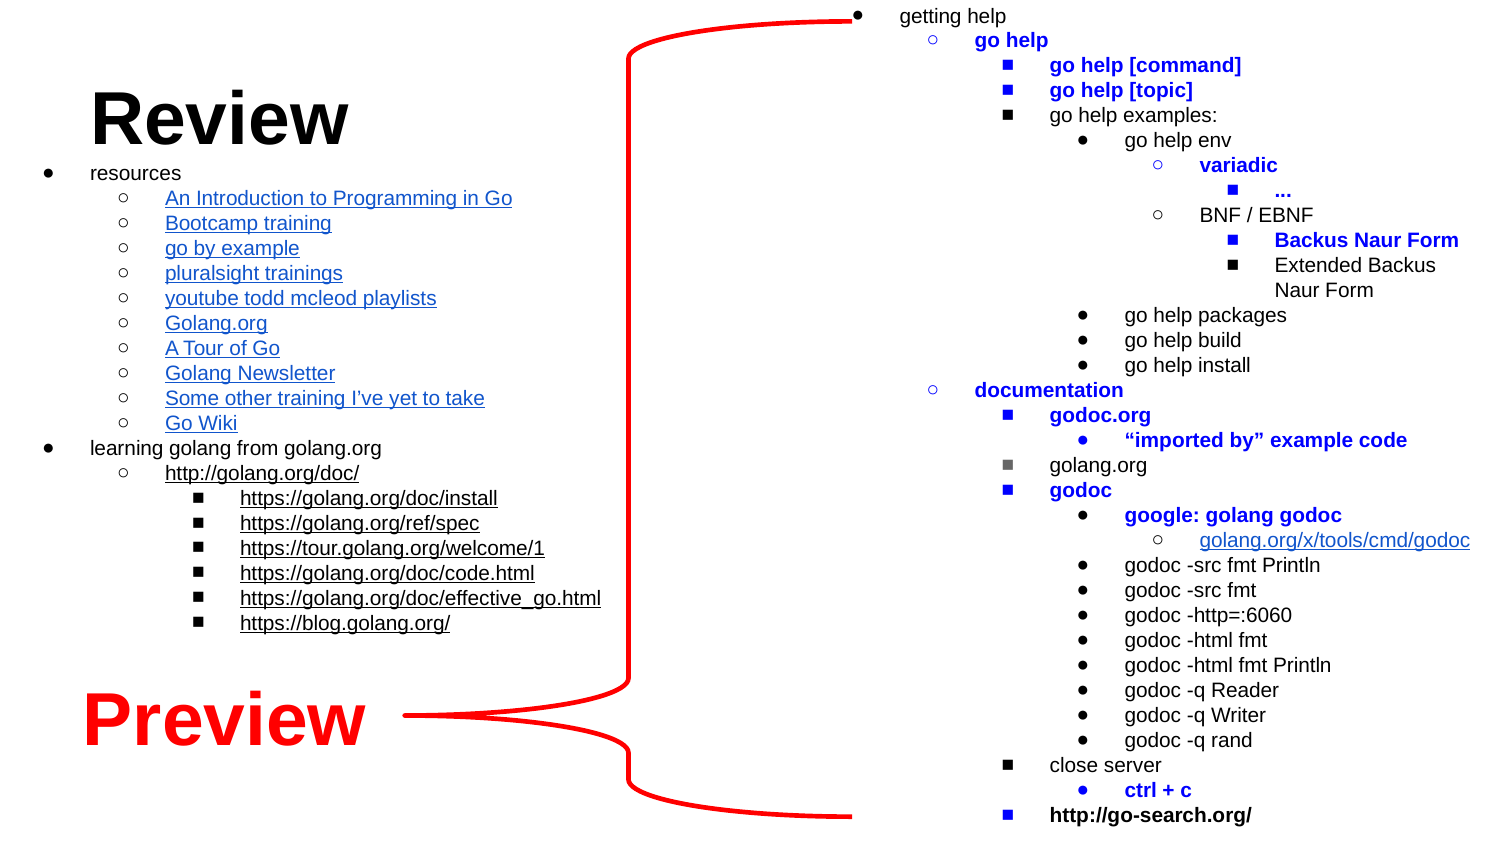

getting help
go help
go help [command]
go help [topic]
go help examples:
go help env
variadic
...
BNF / EBNF
Backus Naur Form
Extended Backus Naur Form
go help packages
go help build
go help install
documentation
godoc.org
“imported by” example code
golang.org
godoc
google: golang godoc
golang.org/x/tools/cmd/godoc
godoc -src fmt Println
godoc -src fmt
godoc -http=:6060
godoc -html fmt
godoc -html fmt Println
godoc -q Reader
godoc -q Writer
godoc -q rand
close server
ctrl + c
http://go-search.org/

# Review
resources
An Introduction to Programming in Go
Bootcamp training
go by example
pluralsight trainings
youtube todd mcleod playlists
Golang.org
A Tour of Go
Golang Newsletter
Some other training I’ve yet to take
Go Wiki
learning golang from golang.org
http://golang.org/doc/
https://golang.org/doc/install
https://golang.org/ref/spec
https://tour.golang.org/welcome/1
https://golang.org/doc/code.html
https://golang.org/doc/effective_go.html
https://blog.golang.org/
Preview